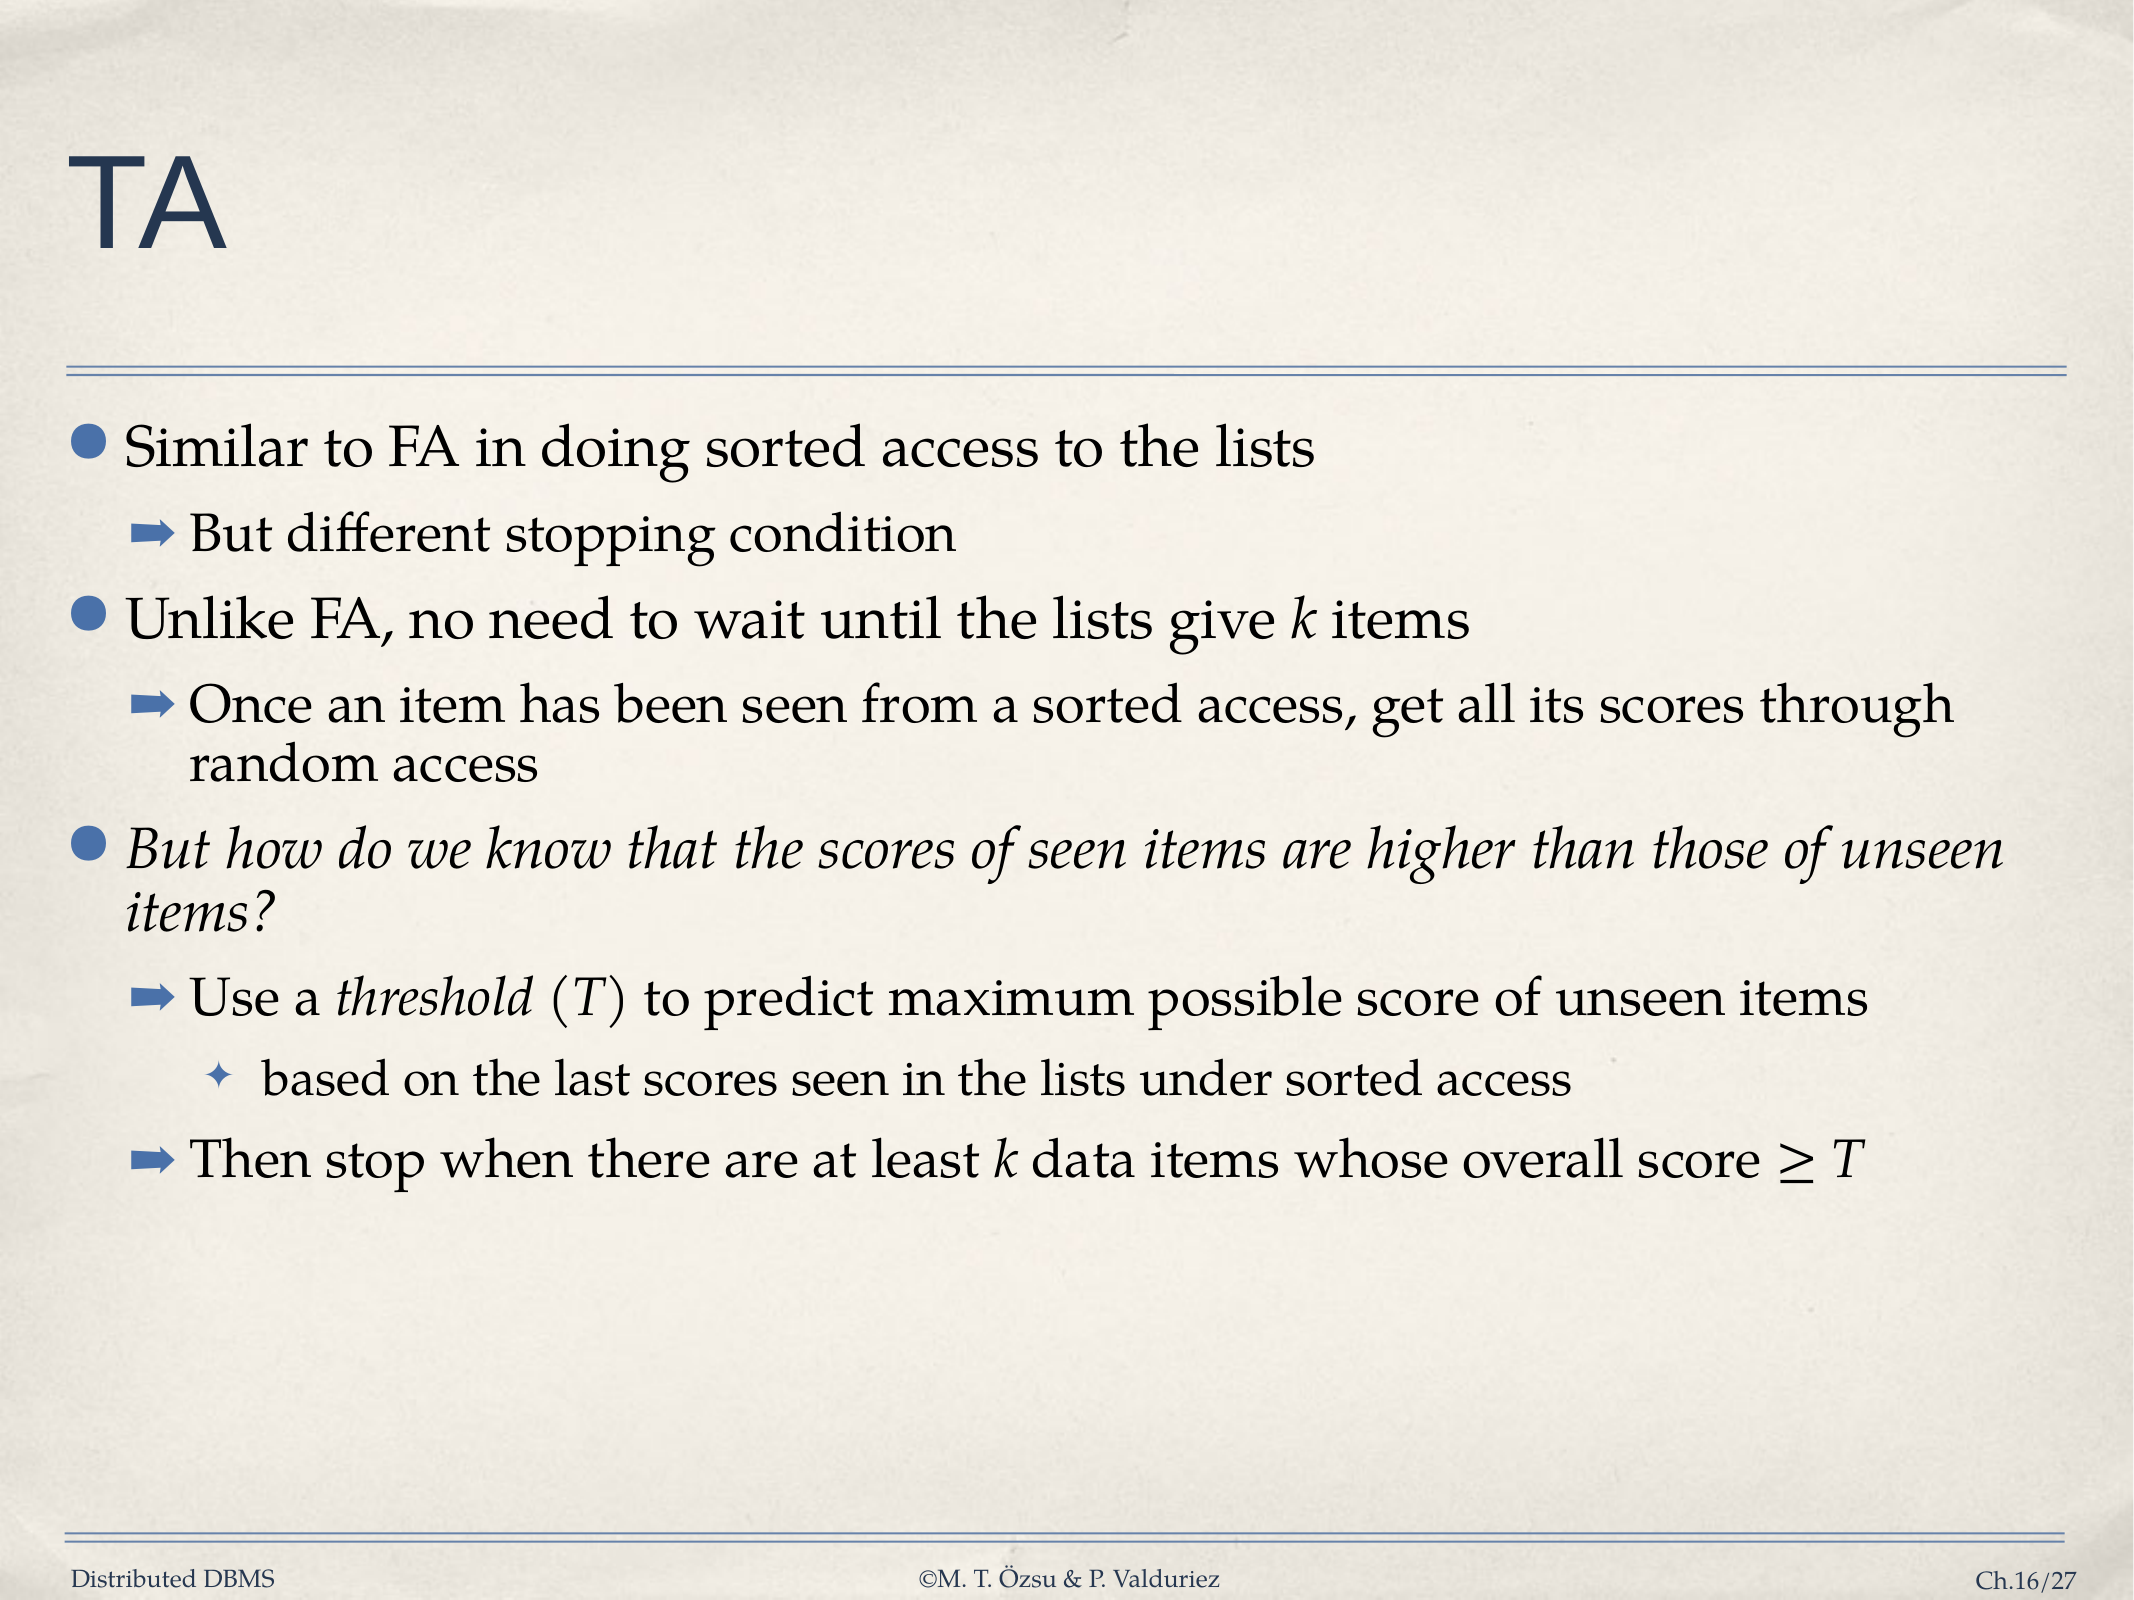

# TA
Similar to FA in doing sorted access to the lists
But different stopping condition
Unlike FA, no need to wait until the lists give k items
Once an item has been seen from a sorted access, get all its scores through random access
But how do we know that the scores of seen items are higher than those of unseen items?
Use a threshold (T) to predict maximum possible score of unseen items
based on the last scores seen in the lists under sorted access
Then stop when there are at least k data items whose overall score ≥ T